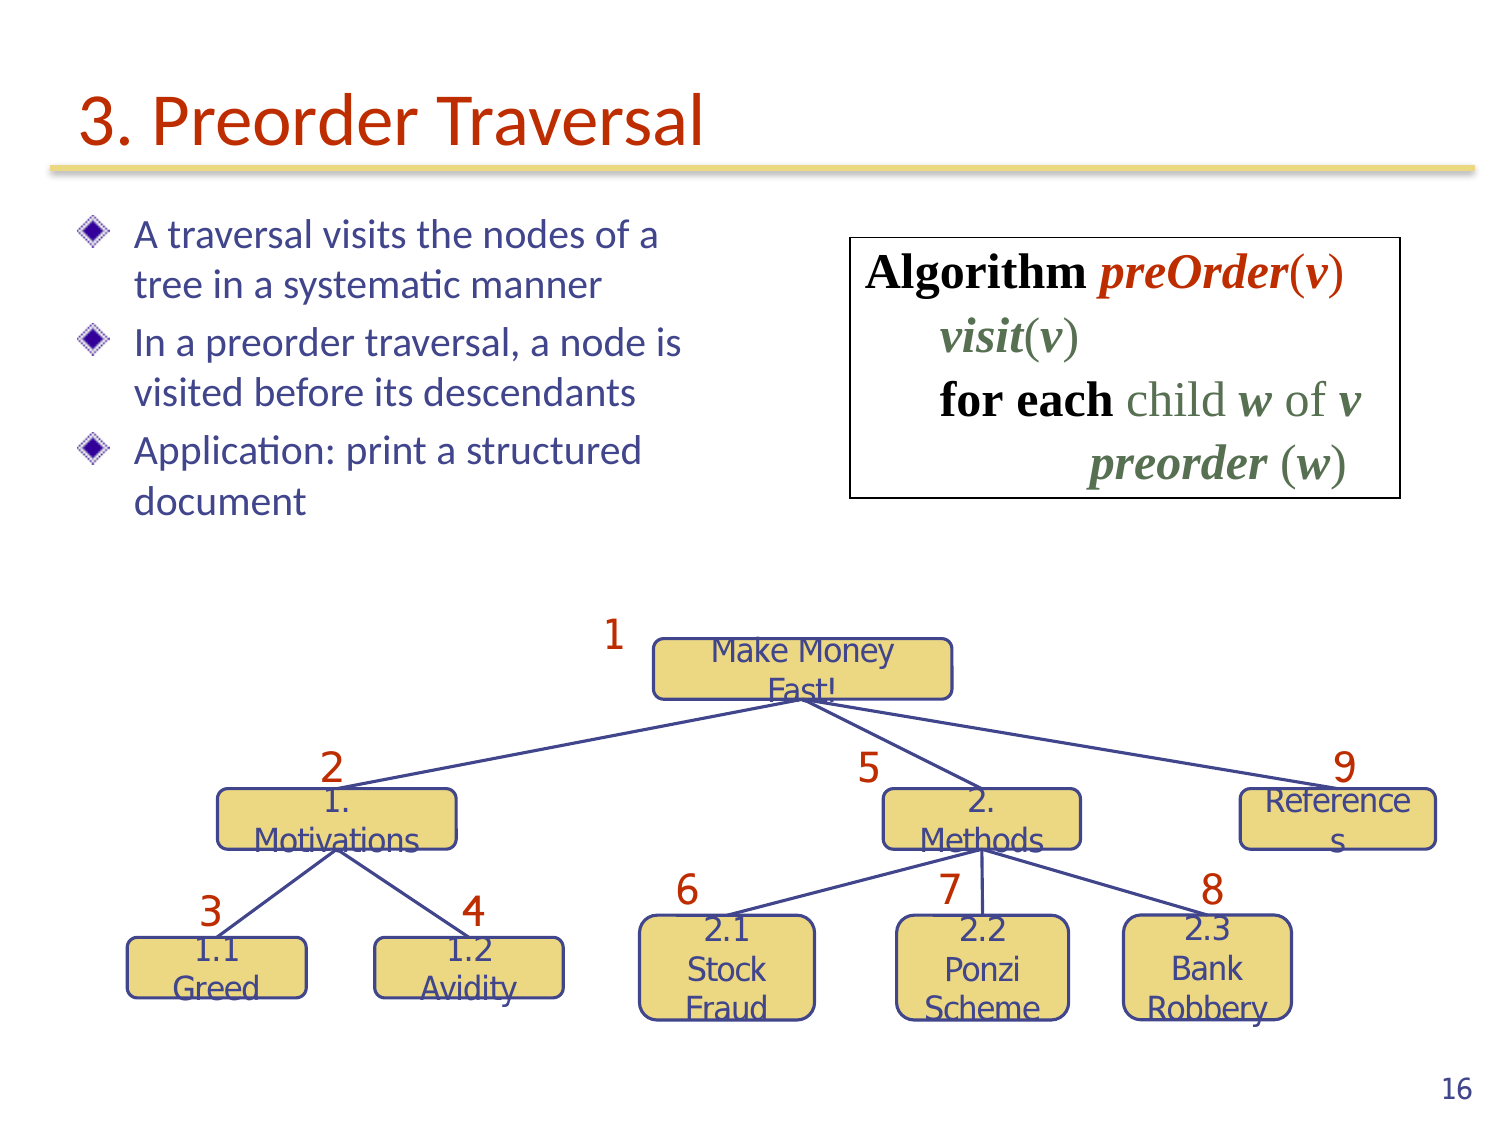

# 3. Preorder Traversal
A traversal visits the nodes of a tree in a systematic manner
In a preorder traversal, a node is visited before its descendants
Application: print a structured document
Algorithm preOrder(v)
visit(v)
for each child w of v
	preorder (w)
1
Make Money Fast!
2
5
9
1. Motivations
2. Methods
References
6
7
8
3
4
2.3 Bank
Robbery
2.1 Stock
Fraud
2.2 Ponzi
Scheme
1.1 Greed
1.2 Avidity
16